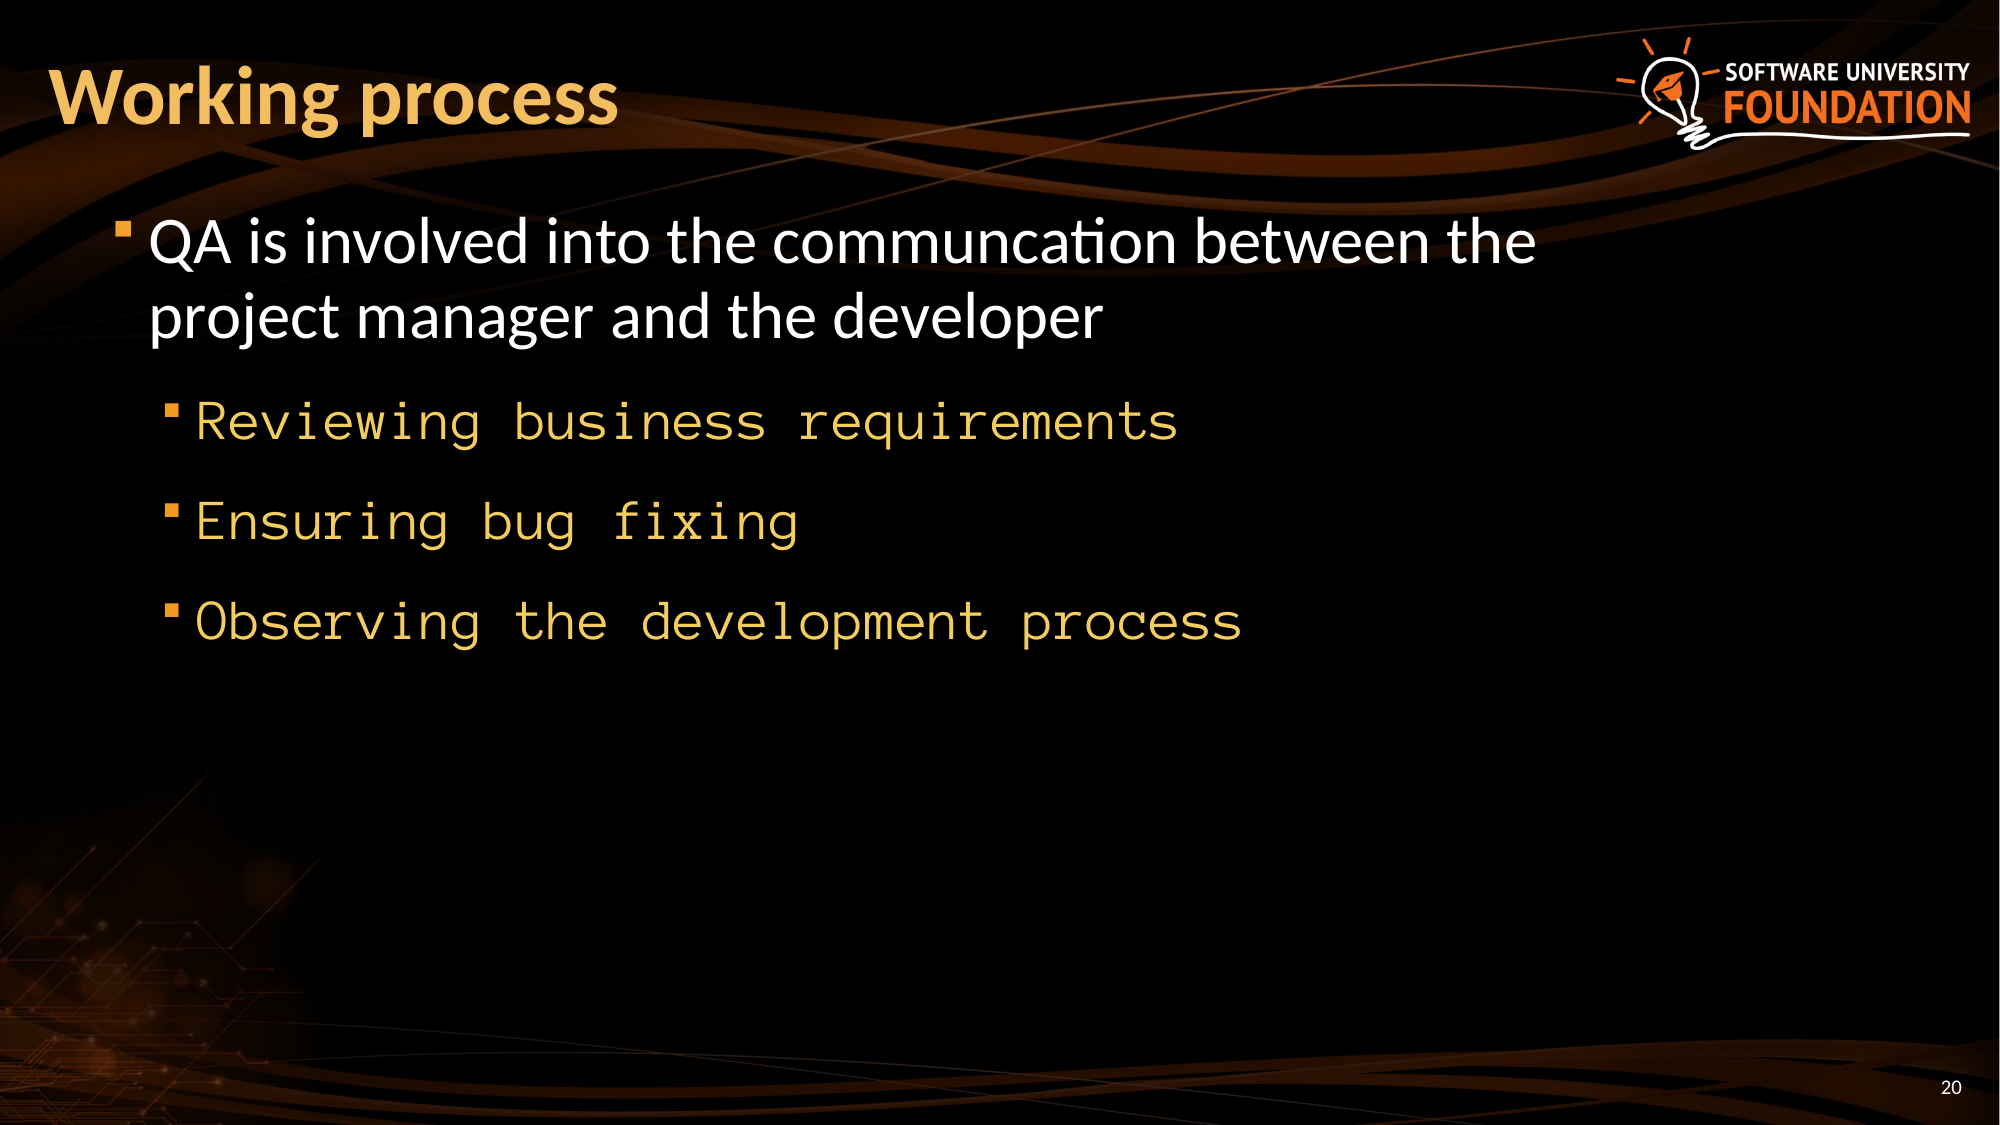

# Working process
QA is involved into the communcation between the project manager and the developer
Reviewing business requirements
Ensuring bug fixing
Observing the development process

20